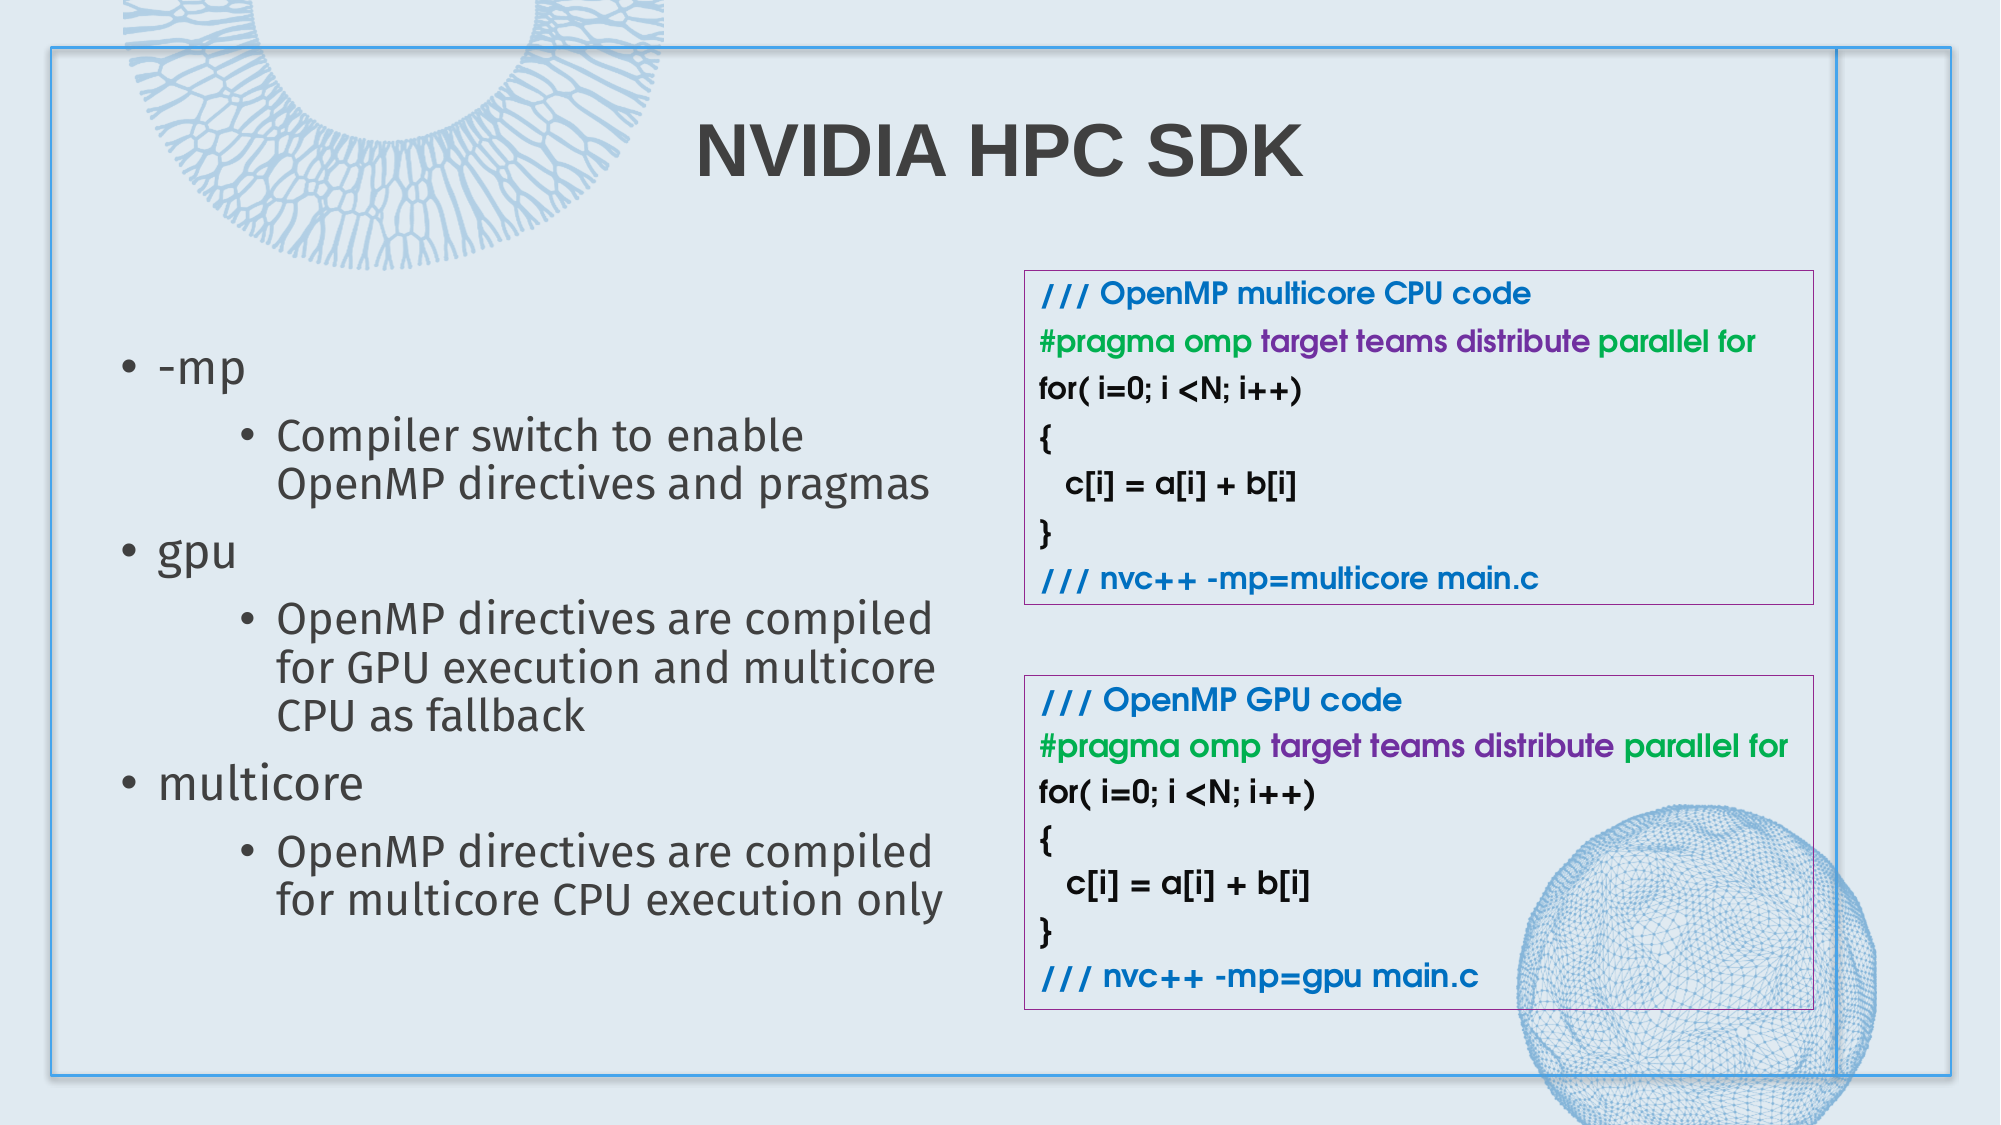

# NVIDIA HPC SDK
/// OpenMP multicore CPU code
#pragma omp target teams distribute parallel for
for( i=0; i <N; i++)
{
   c[i] = a[i] + b[i]
}
/// nvc++ -mp=multicore main.c
-mp
Compiler switch to enable OpenMP directives and pragmas
gpu
OpenMP directives are compiled for GPU execution and multicore CPU as fallback
multicore
OpenMP directives are compiled for multicore CPU execution only

/// OpenMP GPU code
#pragma omp target teams distribute parallel for
for( i=0; i <N; i++)
{
   c[i] = a[i] + b[i]
}
/// nvc++ -mp=gpu main.c